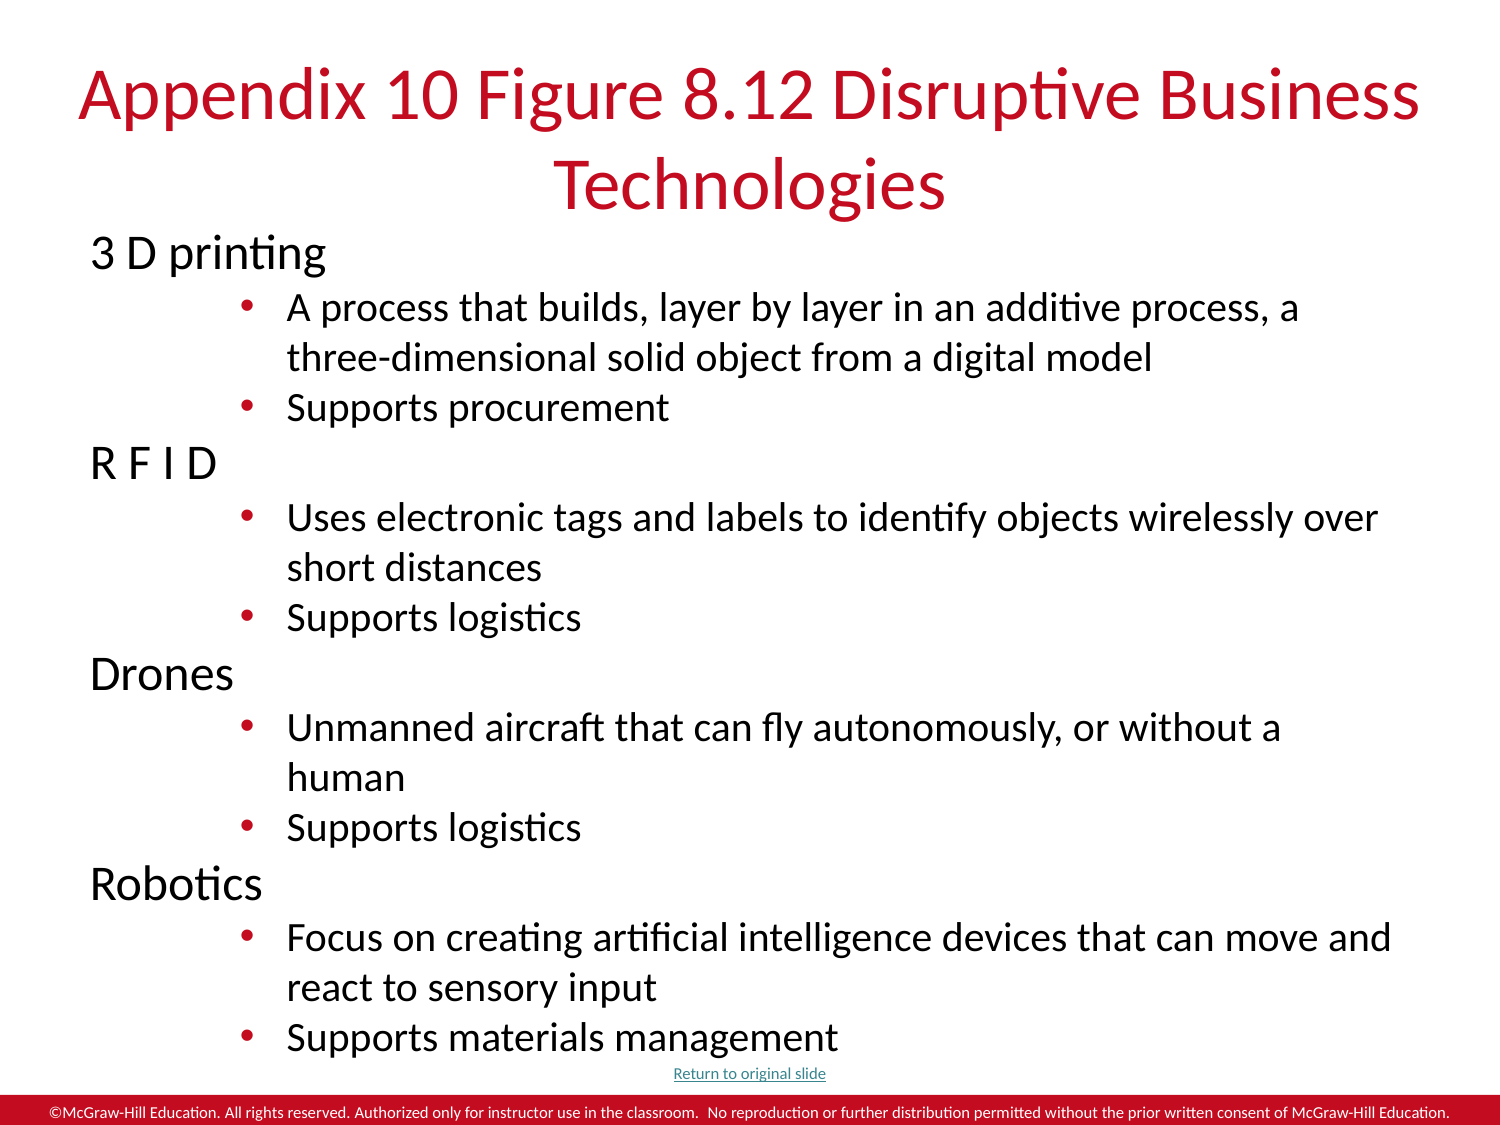

# Appendix 10 Figure 8.12 Disruptive Business Technologies
3 D printing
A process that builds, layer by layer in an additive process, a three-dimensional solid object from a digital model
Supports procurement
R F I D
Uses electronic tags and labels to identify objects wirelessly over short distances
Supports logistics
Drones
Unmanned aircraft that can fly autonomously, or without a human
Supports logistics
Robotics
Focus on creating artificial intelligence devices that can move and react to sensory input
Supports materials management
Return to original slide